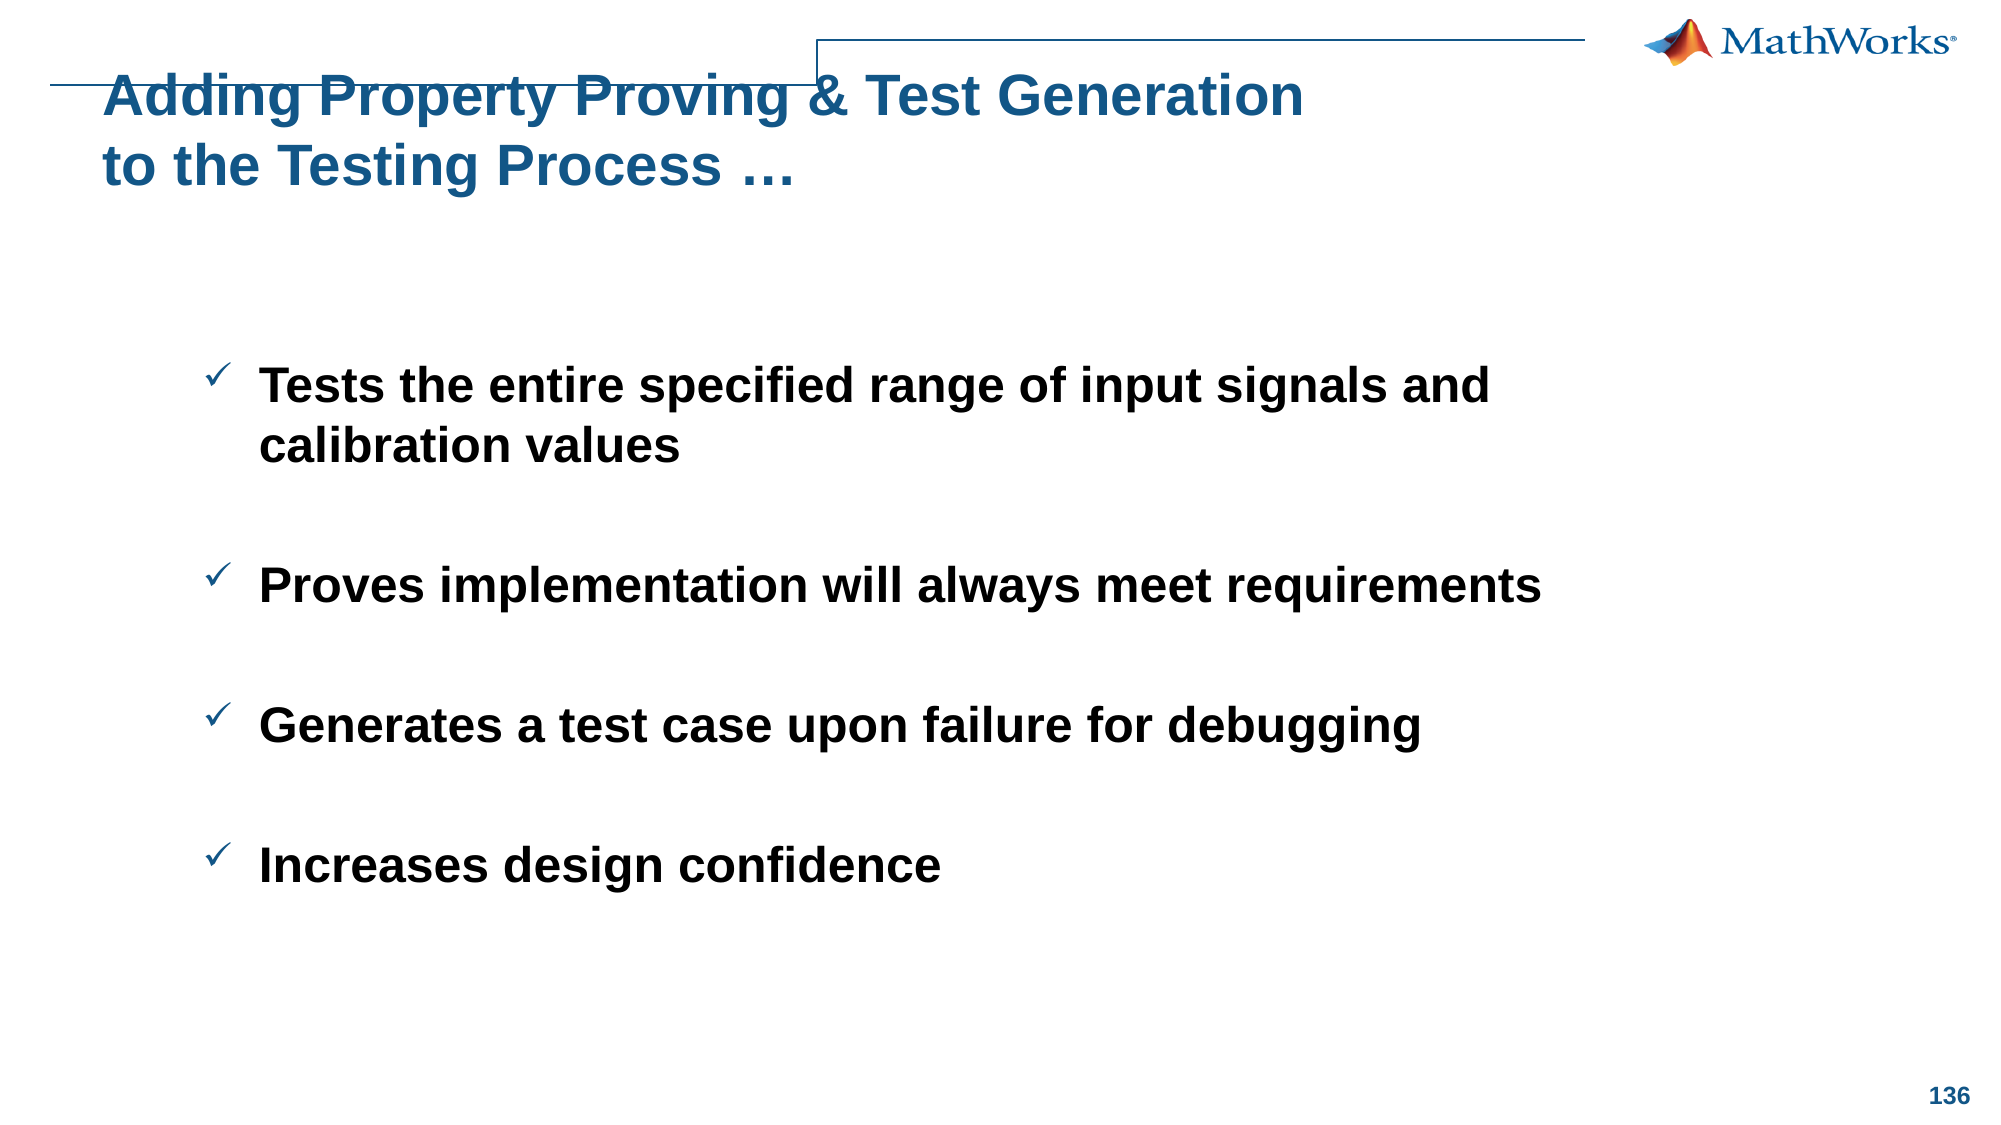

# Adding Property Proving & Test Generation to the Testing Process …

Tests the entire specified range of input signals and  calibration values

Proves implementation will always meet requirements

Generates a test case upon failure for debugging

Increases design confidence